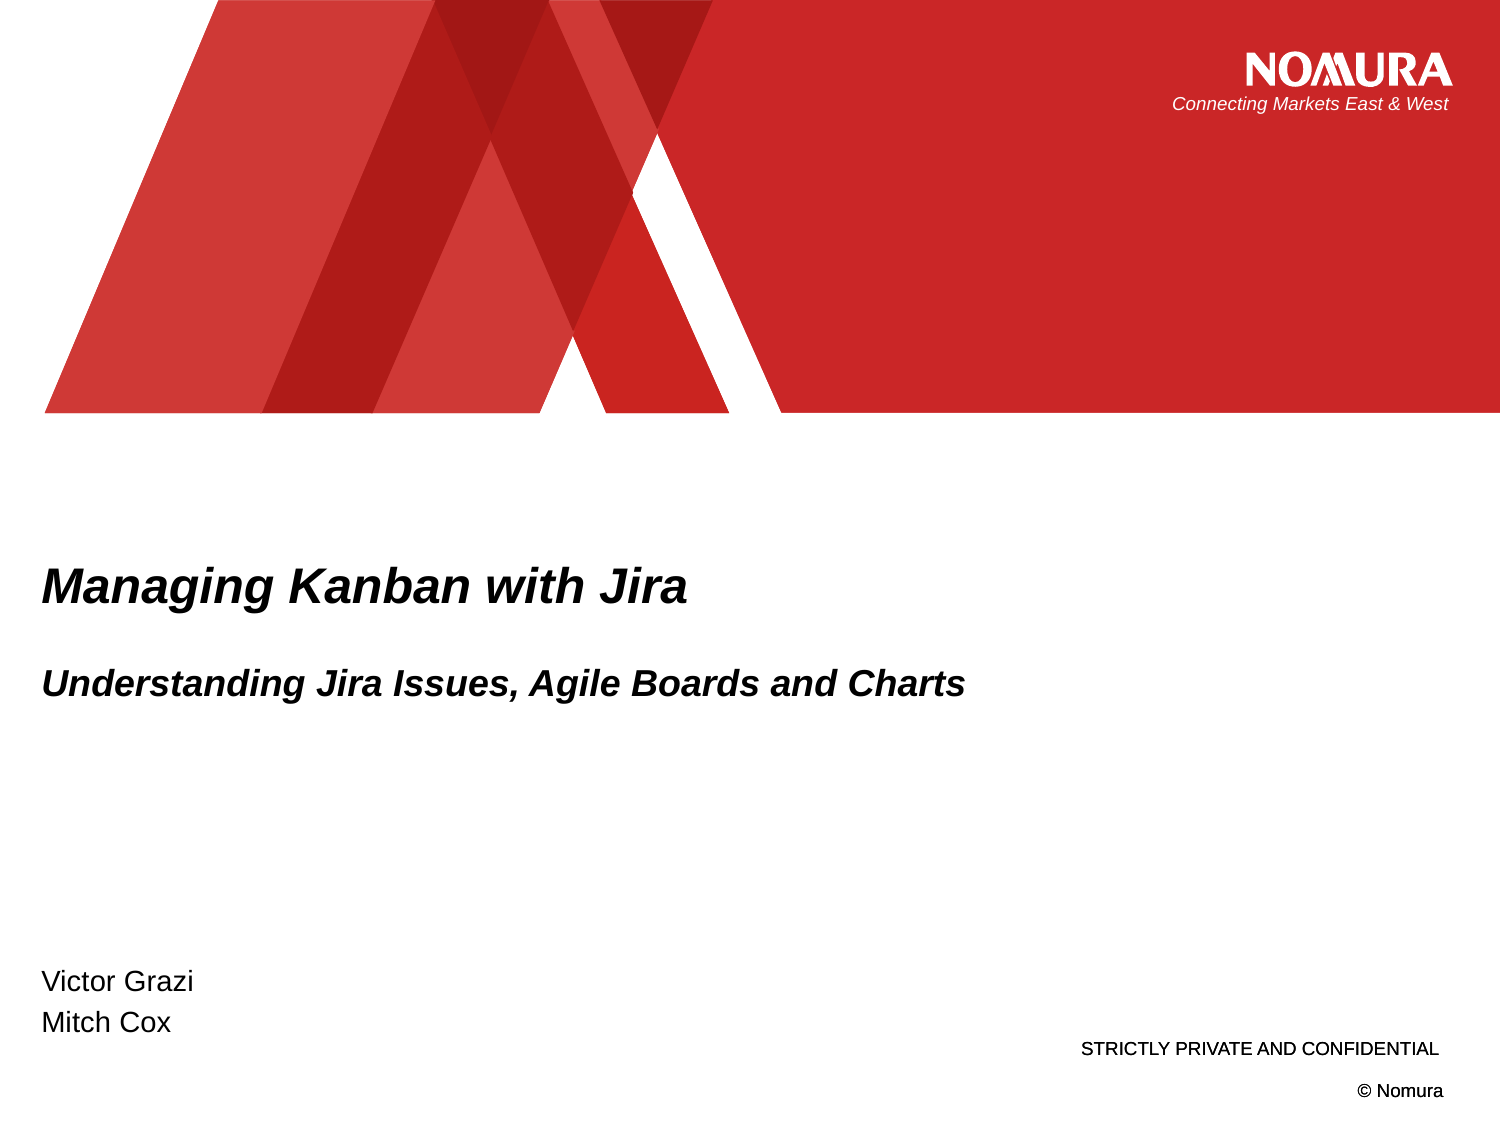

# Managing Kanban with Jira
Understanding Jira Issues, Agile Boards and Charts

Victor Grazi
Mitch Cox